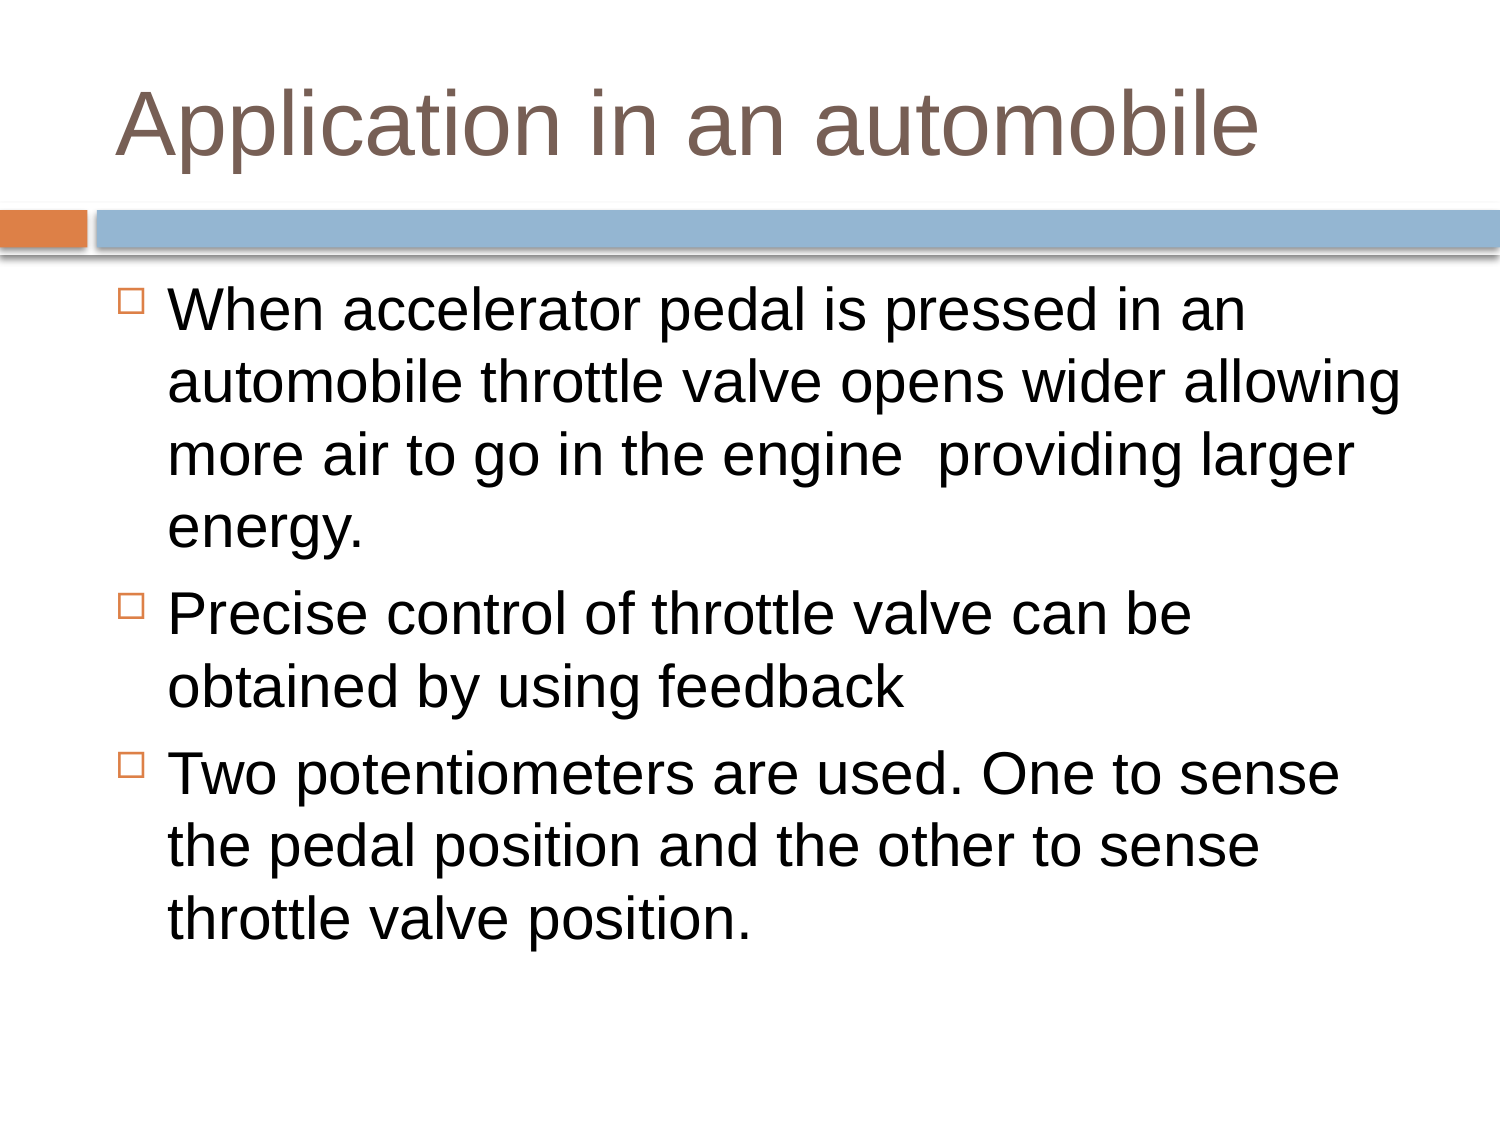

# Application in an automobile
When accelerator pedal is pressed in an automobile throttle valve opens wider allowing more air to go in the engine  providing larger energy.
Precise control of throttle valve can be obtained by using feedback
Two potentiometers are used. One to sense the pedal position and the other to sense throttle valve position.